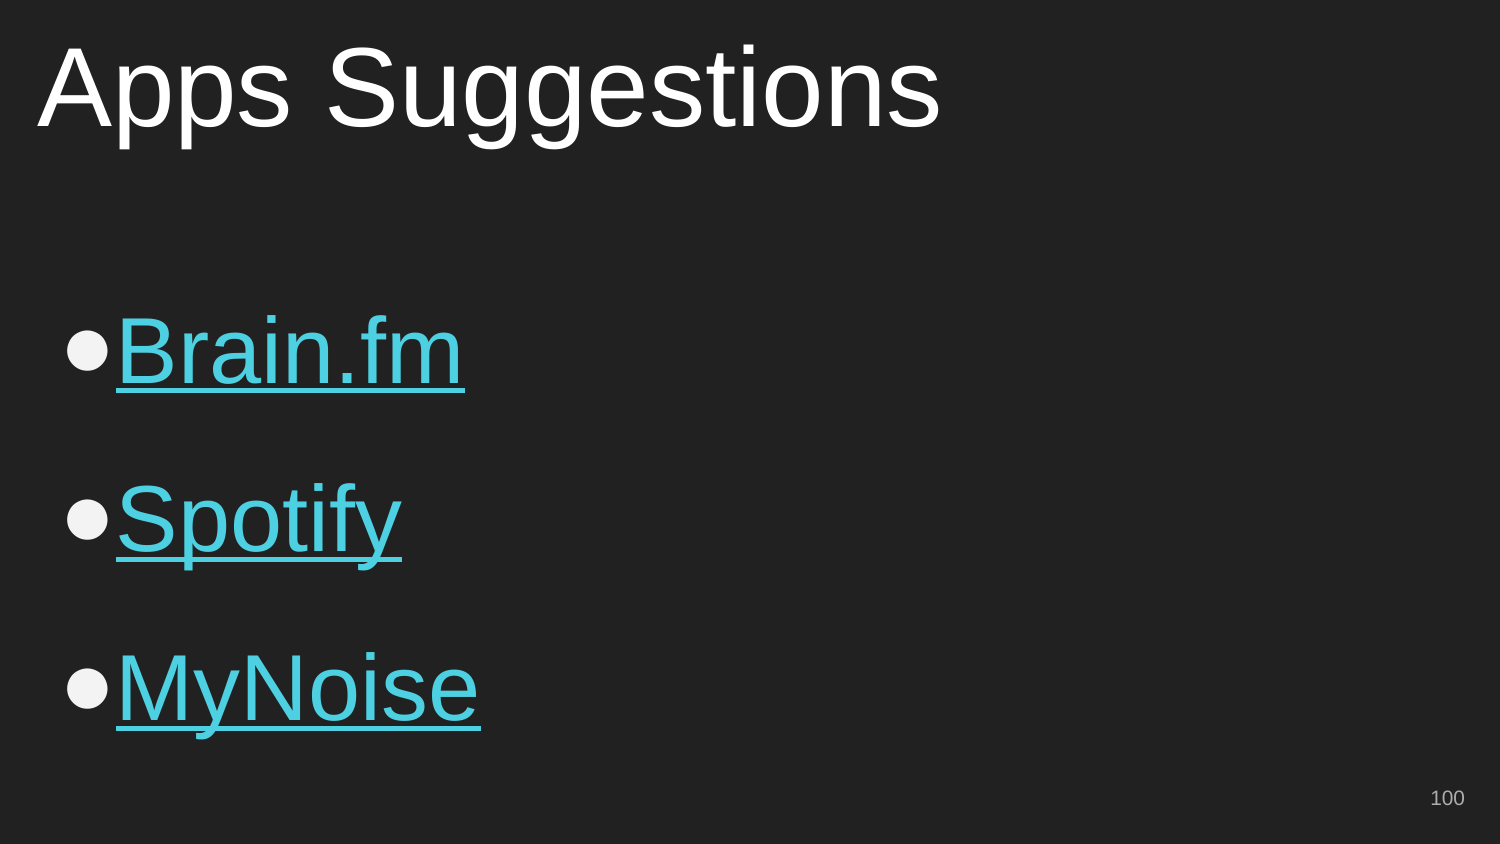

# Apps Suggestions
Brain.fm
Spotify
MyNoise
100